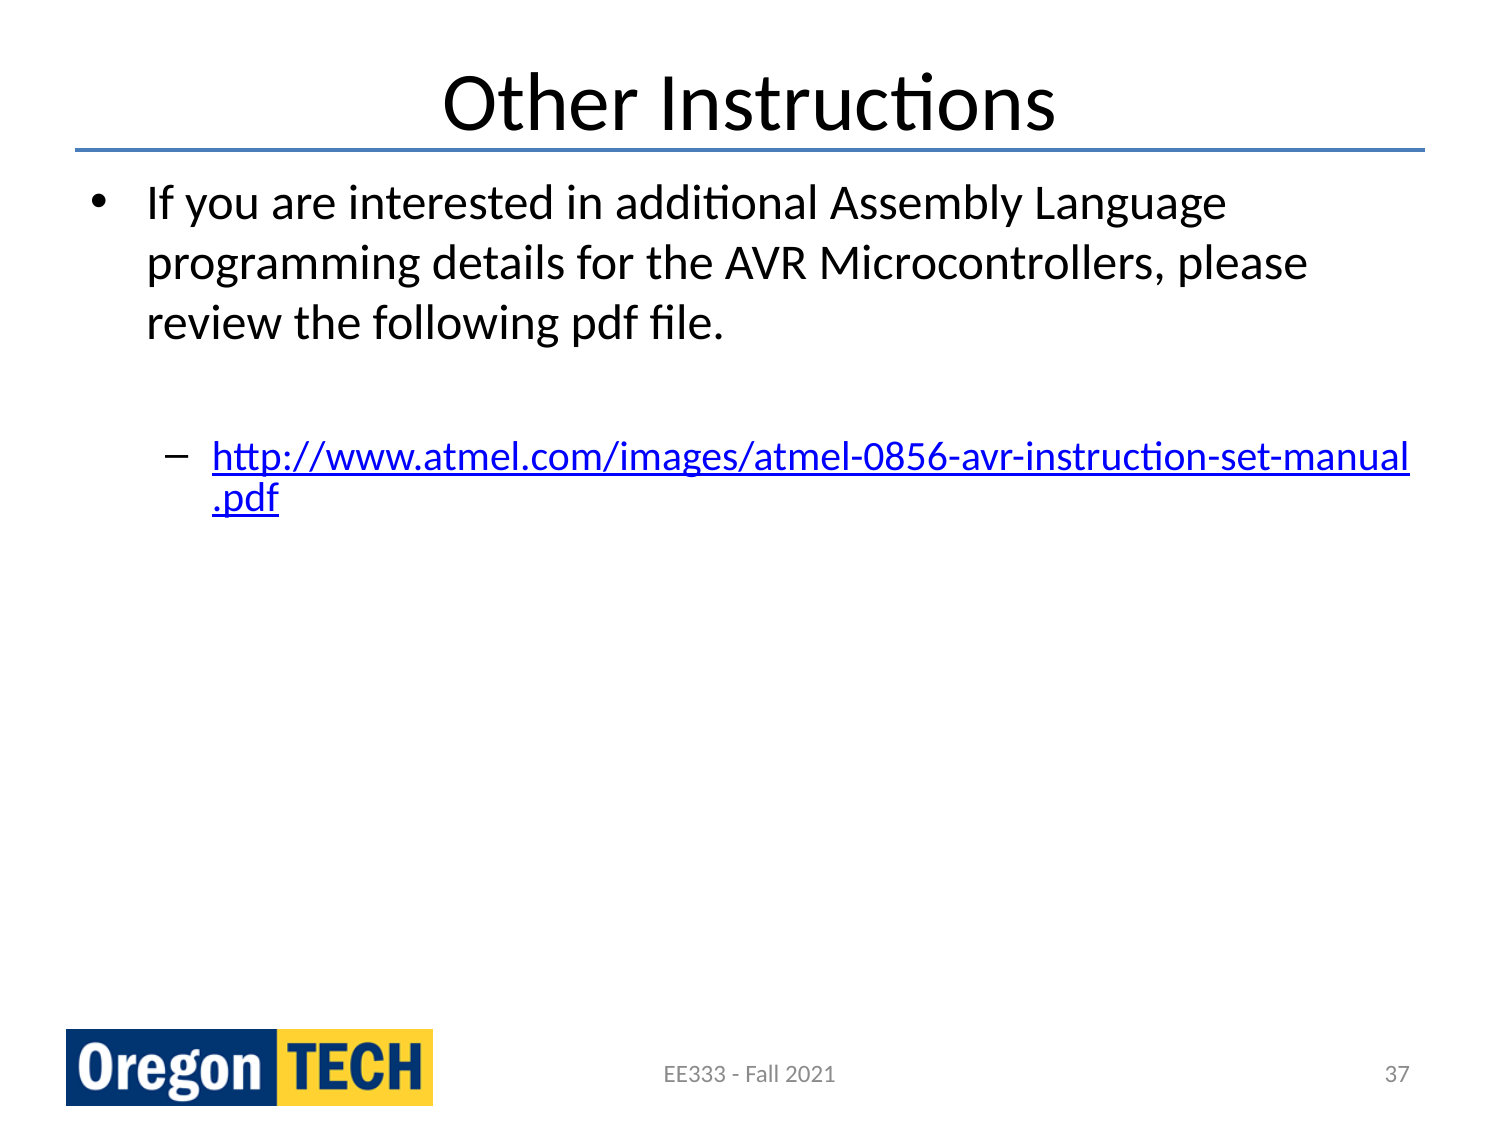

# Other Instructions
If you are interested in additional Assembly Language programming details for the AVR Microcontrollers, please review the following pdf file.

http://www.atmel.com/images/atmel-0856-avr-instruction-set-manual.pdf
EE333 - Fall 2021
37